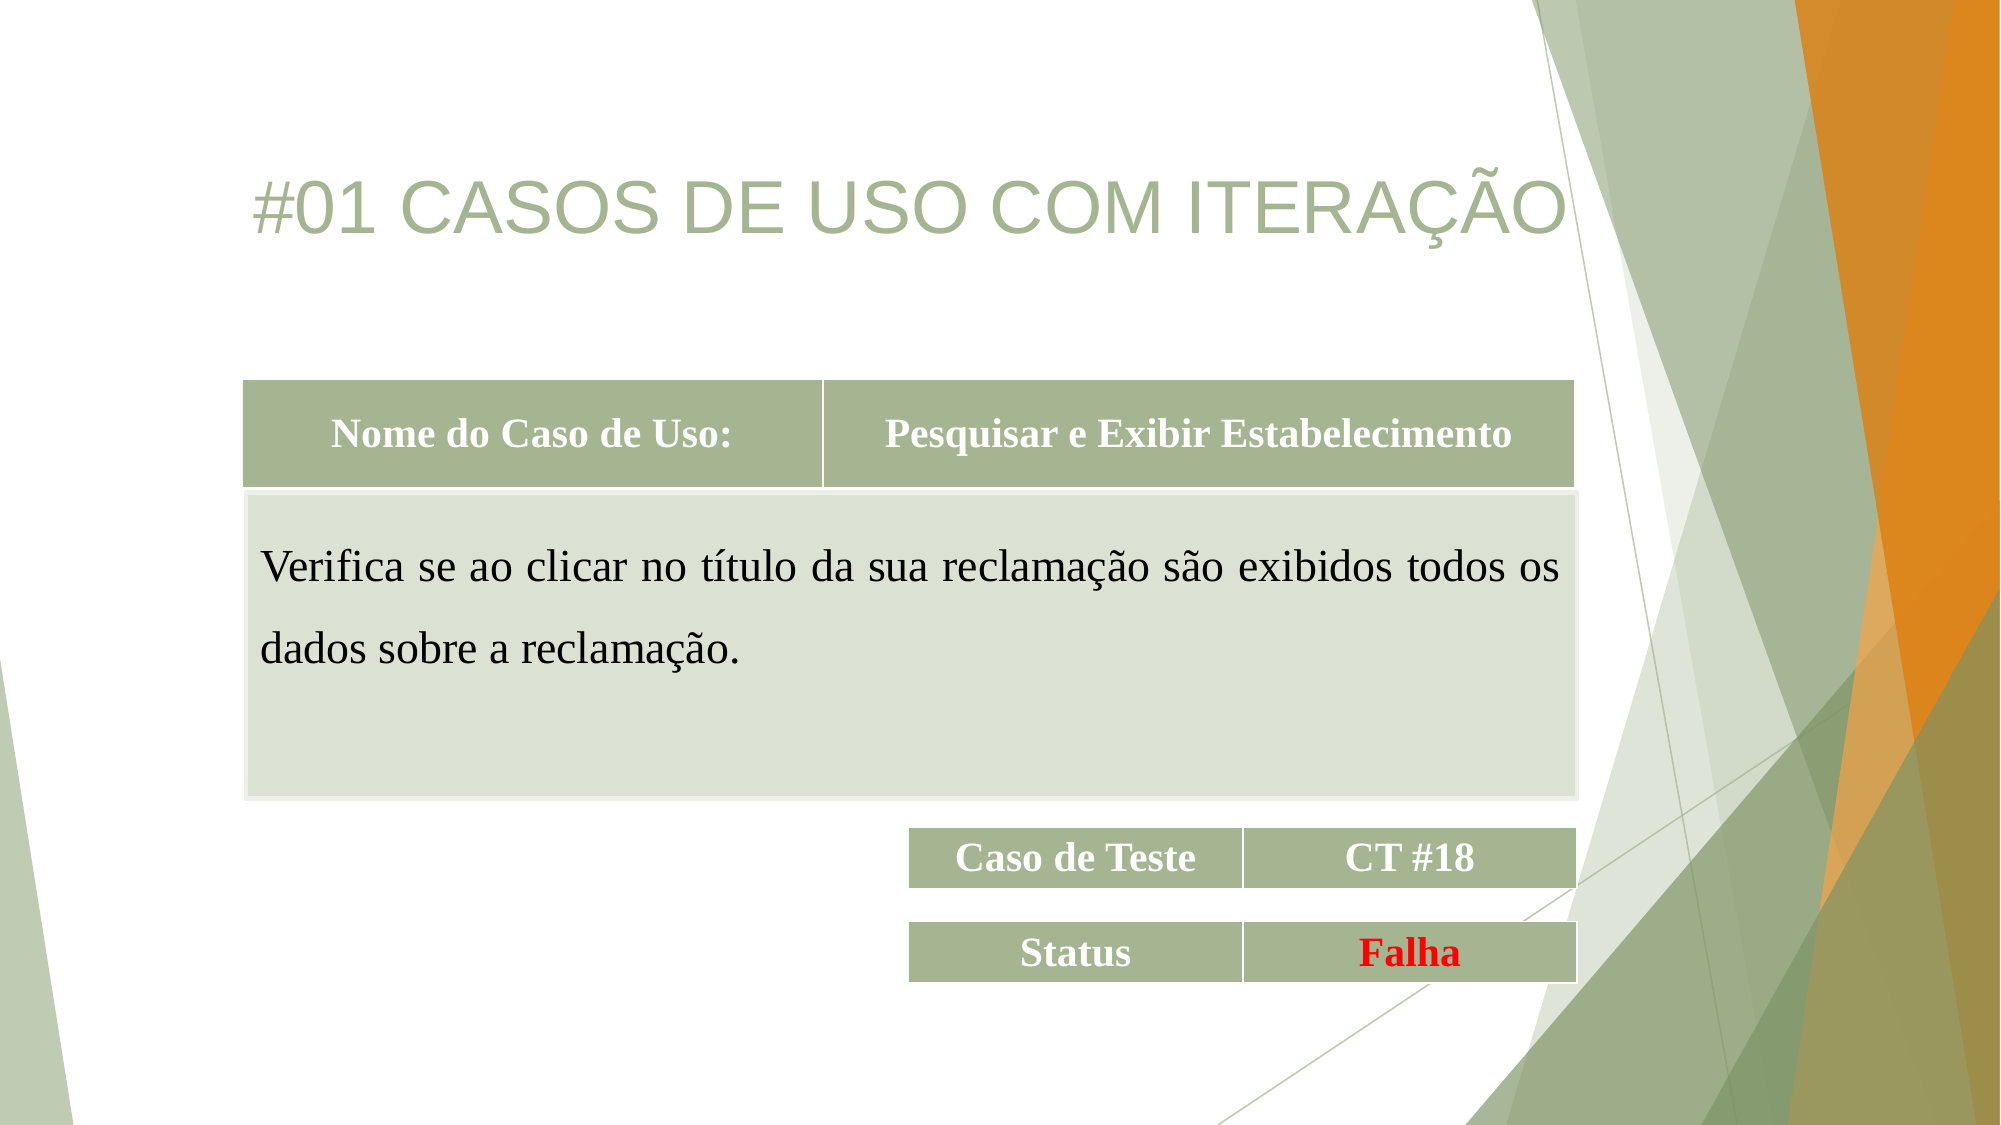

#01 CASOS DE USO COM ITERAÇÃO
| Nome do Caso de Uso: | Pesquisar e Exibir Estabelecimento |
| --- | --- |

Verifica se ao clicar no título da sua reclamação são exibidos todos os dados sobre a reclamação.

| Caso de Teste | CT #18 |
| --- | --- |
| Status | Falha |
| --- | --- |